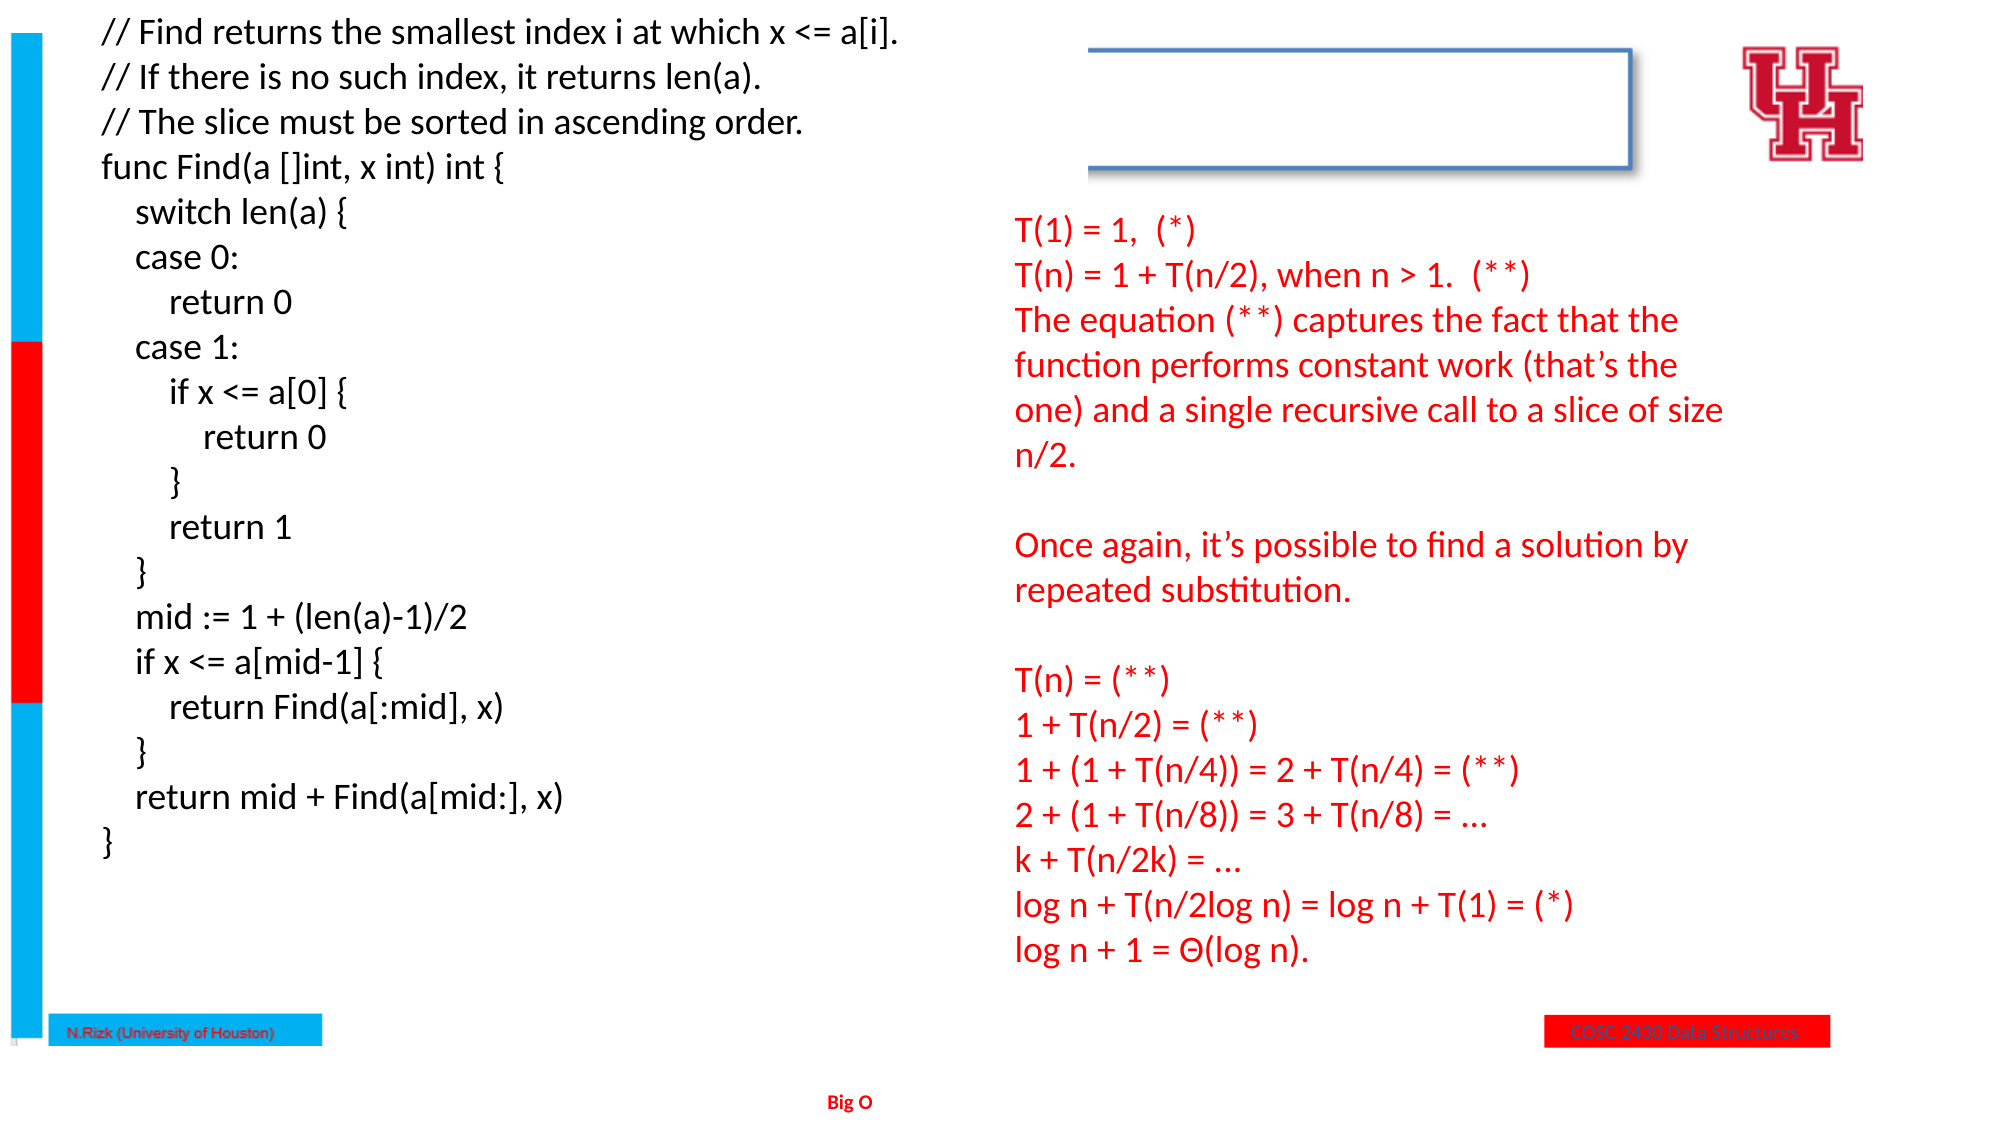

// Find returns the smallest index i at which x <= a[i].
// If there is no such index, it returns len(a).
// The slice must be sorted in ascending order.
func Find(a []int, x int) int {
    switch len(a) {
    case 0:
        return 0
    case 1:
        if x <= a[0] {
            return 0
        }
        return 1
    }
    mid := 1 + (len(a)-1)/2
    if x <= a[mid-1] {
        return Find(a[:mid], x)
    }
    return mid + Find(a[mid:], x)
}
T(1) = 1,  (*)
T(n) = 1 + T(n/2), when n > 1.  (**)
The equation (**) captures the fact that the function performs constant work (that’s the one) and a single recursive call to a slice of size n/2.

Once again, it’s possible to find a solution by repeated substitution.

T(n) = (**)
1 + T(n/2) = (**)
1 + (1 + T(n/4)) = 2 + T(n/4) = (**)
2 + (1 + T(n/8)) = 3 + T(n/8) = ...
k + T(n/2k) = ...
log n + T(n/2log n) = log n + T(1) = (*)
log n + 1 = Θ(log n).